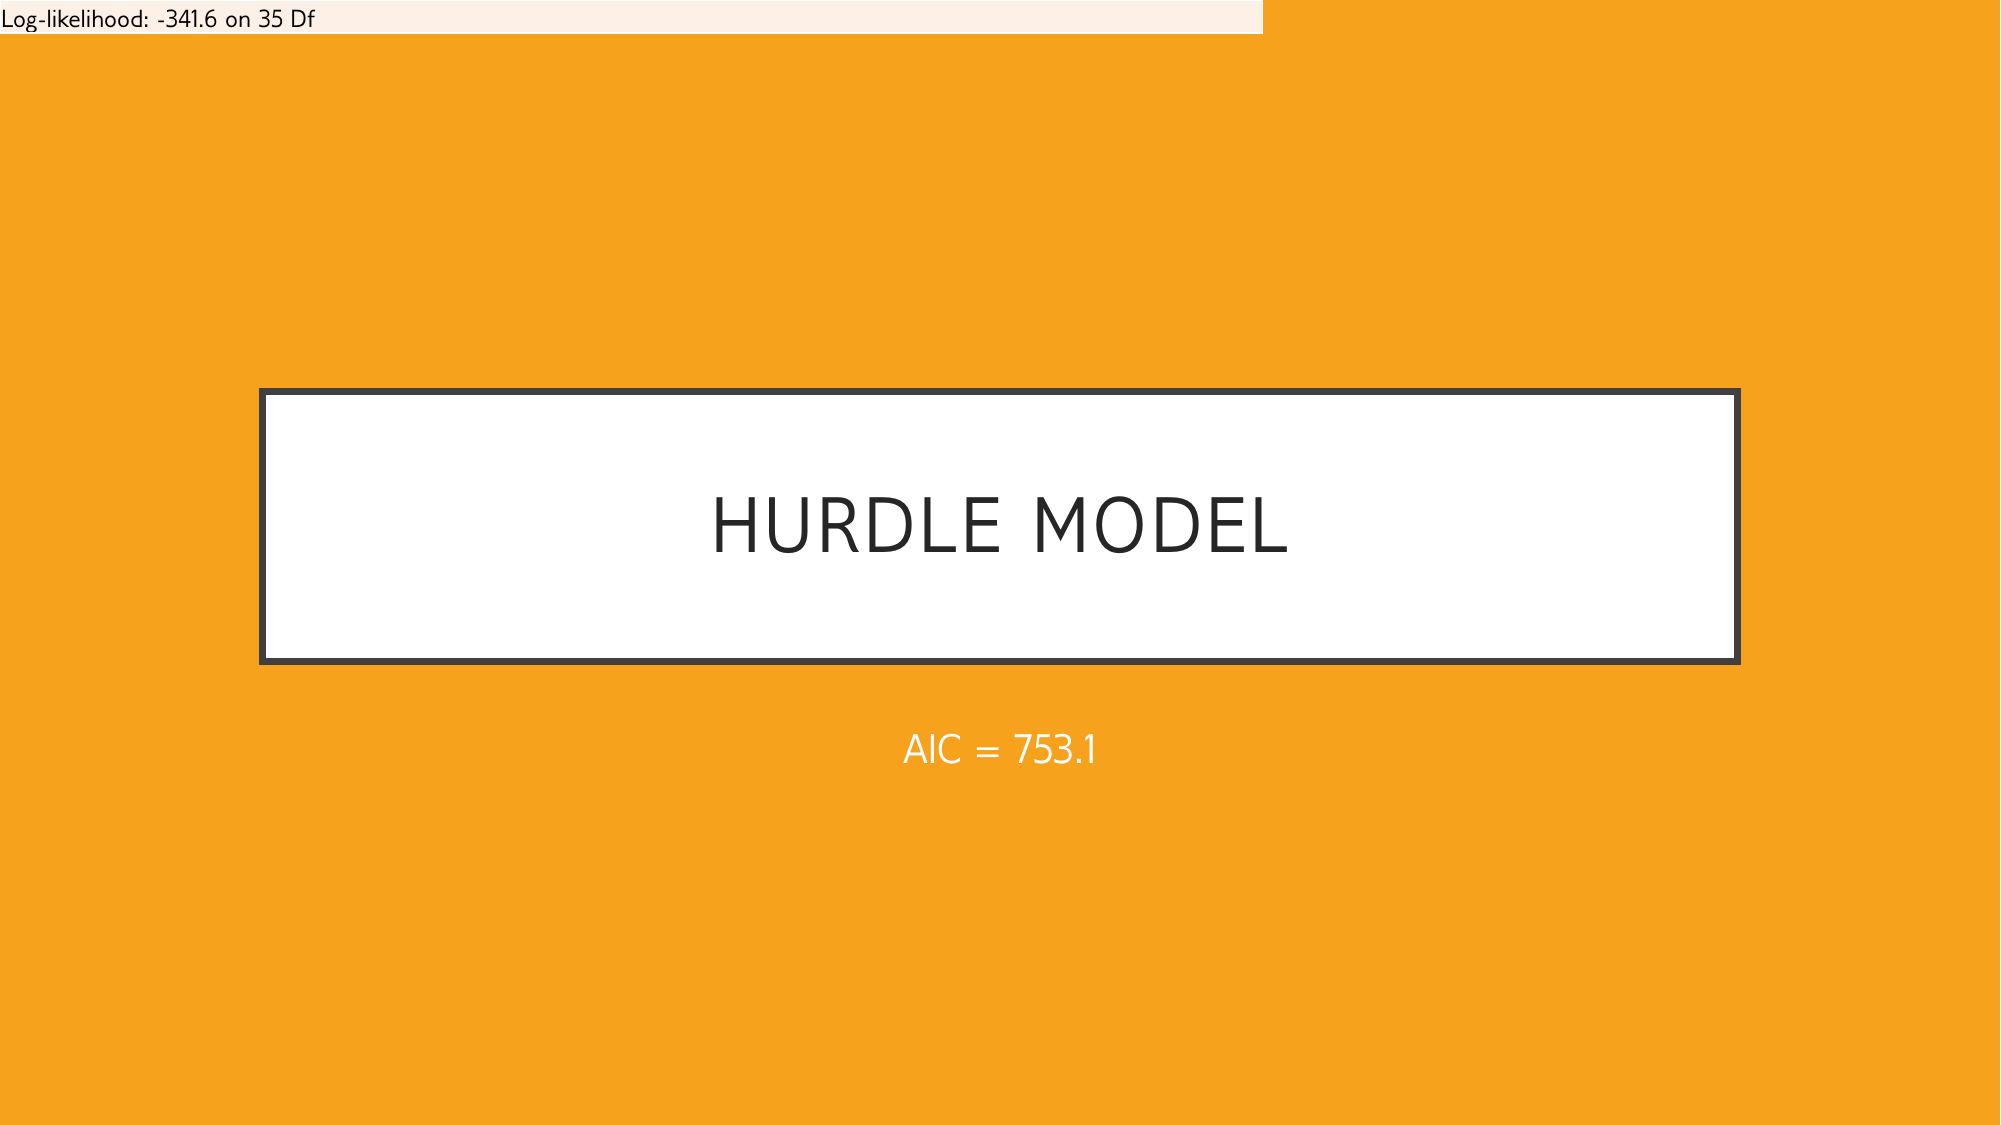

| Log-likelihood: -341.6 on 35 Df |
| --- |
| Log-likelihood: -341.6 on 35 Df |
| --- |
# Hurdle Model
AIC = 753.1